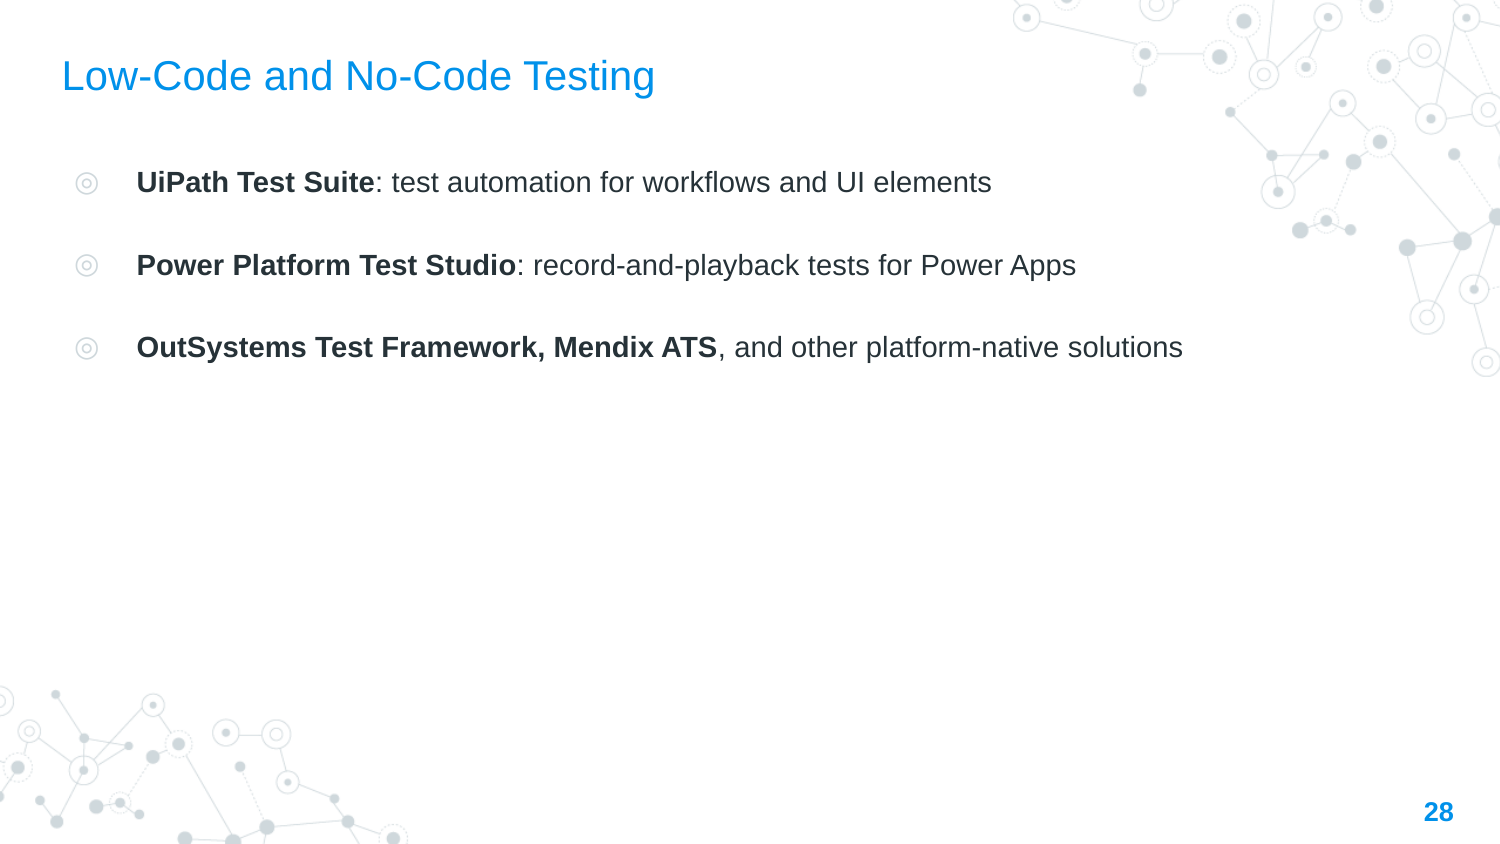

# Low-Code and No-Code Testing
UiPath Test Suite: test automation for workflows and UI elements
Power Platform Test Studio: record-and-playback tests for Power Apps
OutSystems Test Framework, Mendix ATS, and other platform-native solutions
28